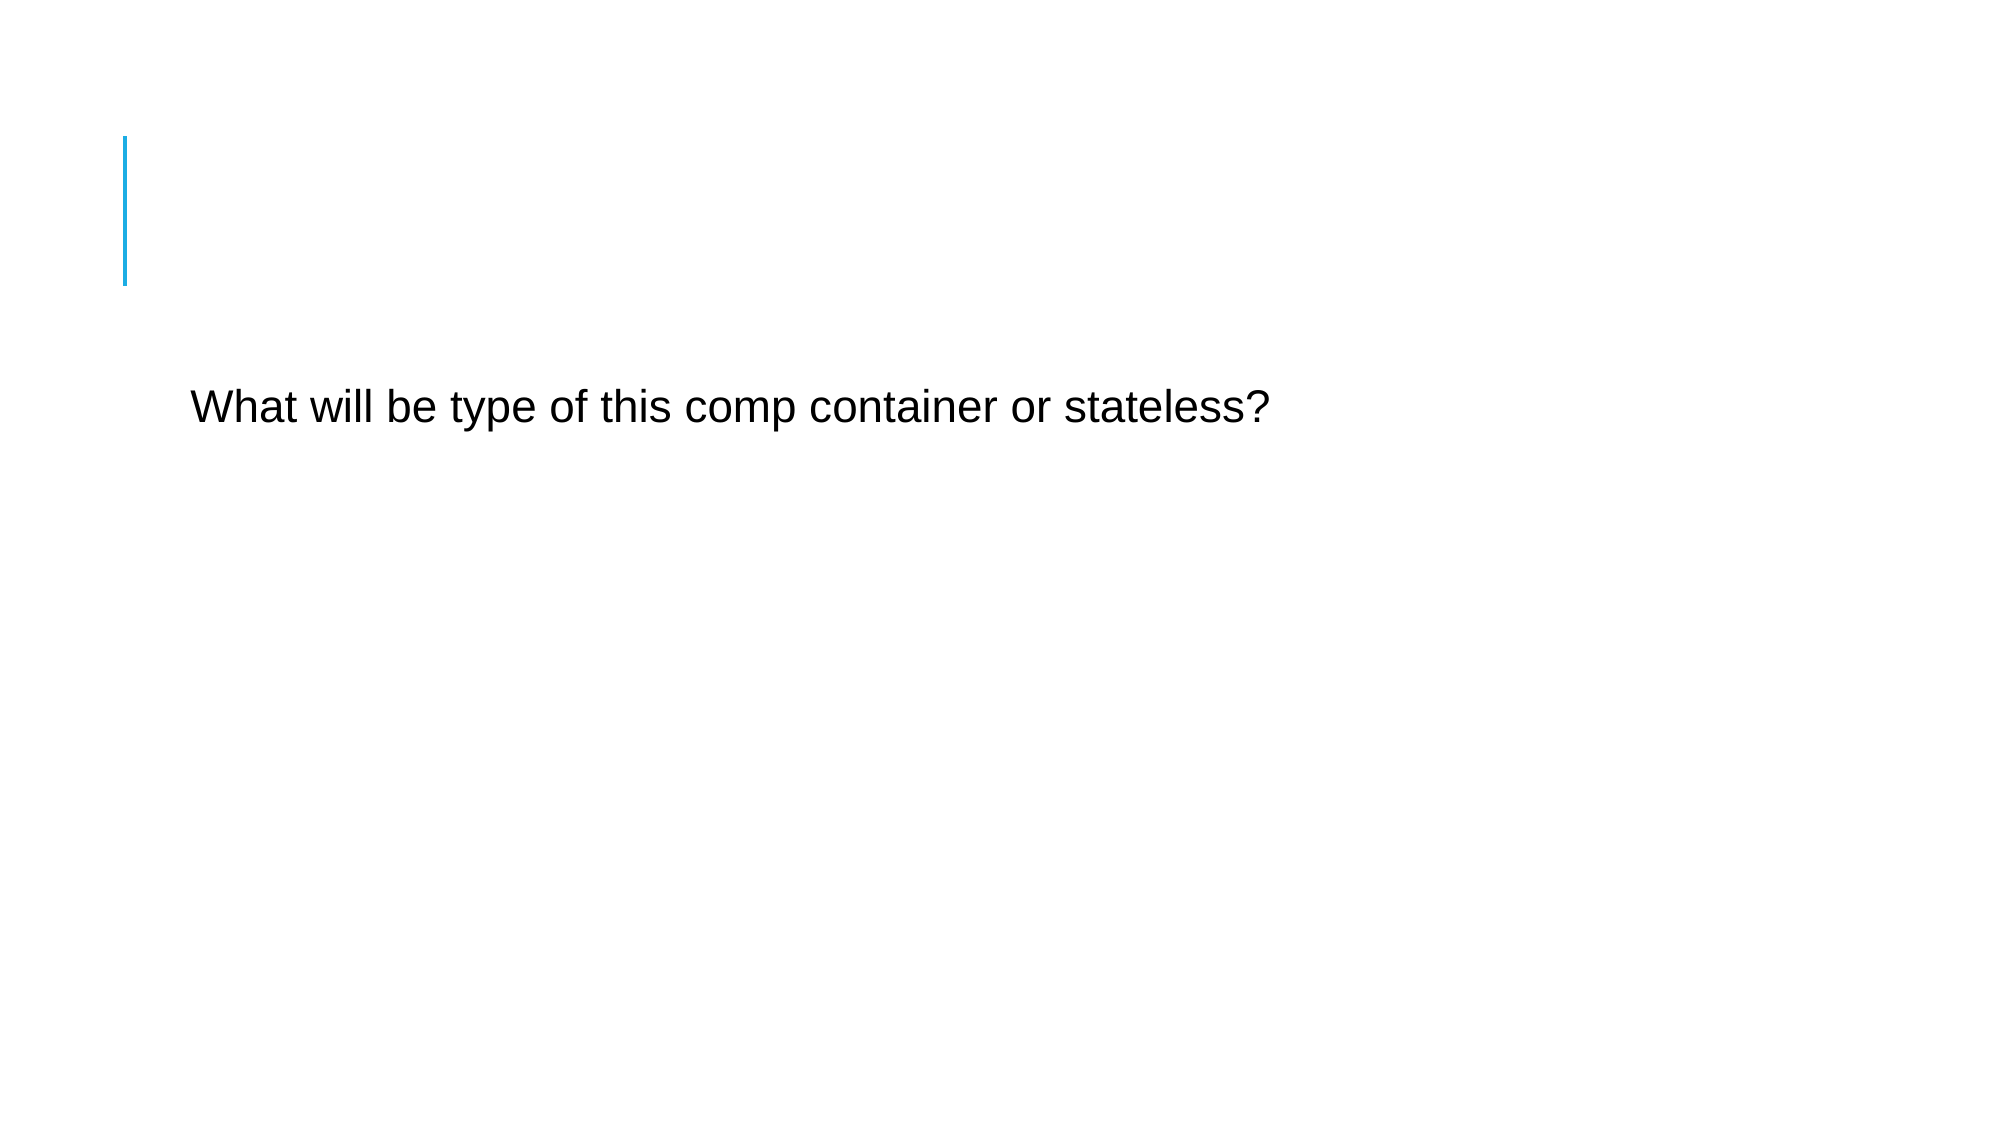

#
What will be type of this comp container or stateless?